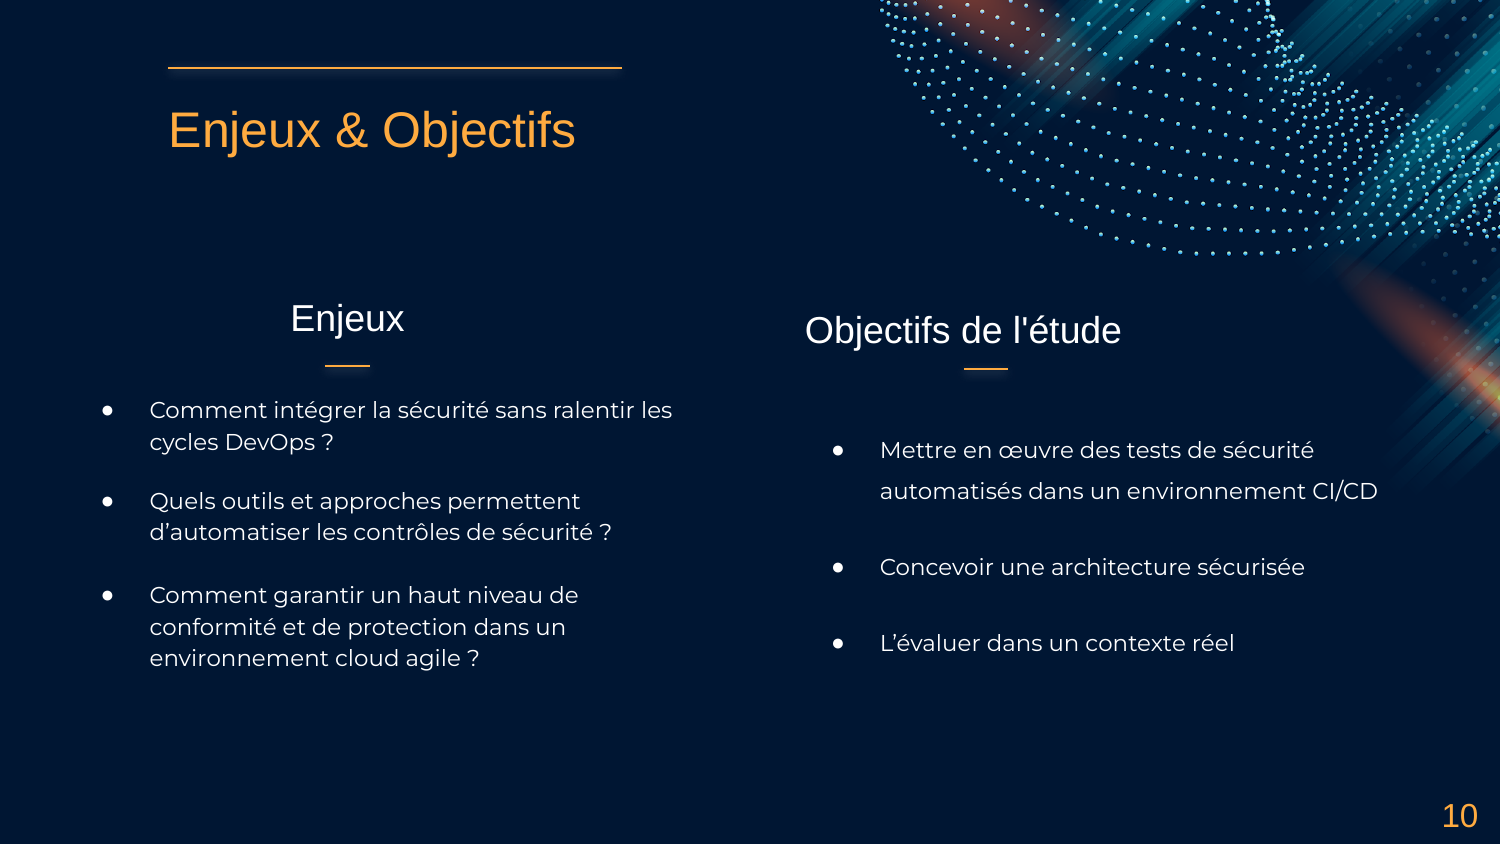

Enjeux & Objectifs
# Enjeux
Objectifs de l'étude

Mettre en œuvre des tests de sécurité automatisés dans un environnement CI/CD
Concevoir une architecture sécurisée
L’évaluer dans un contexte réel

Comment intégrer la sécurité sans ralentir les cycles DevOps ?
Quels outils et approches permettent d’automatiser les contrôles de sécurité ?
Comment garantir un haut niveau de conformité et de protection dans un environnement cloud agile ?

10